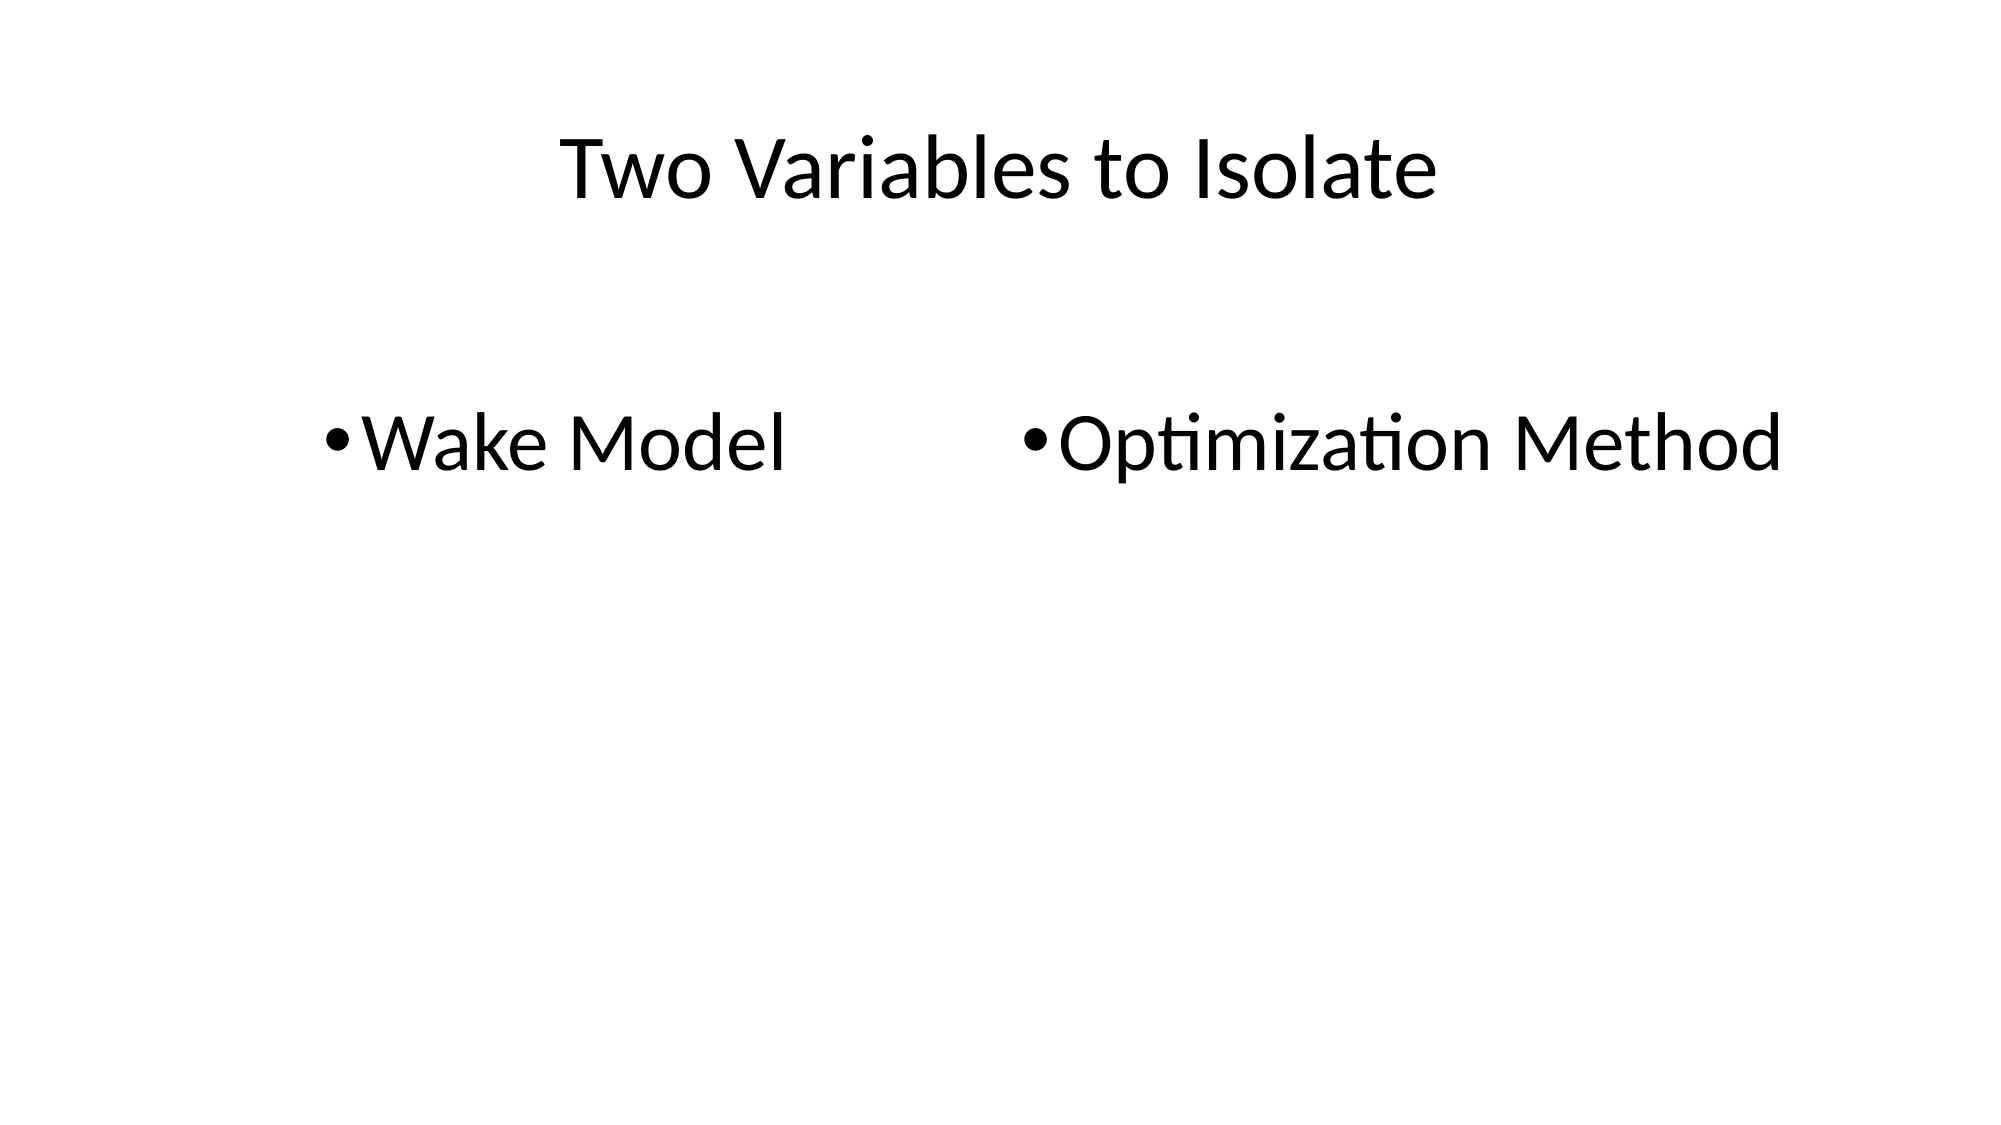

# Two Variables to Isolate
Wake Model

Optimization Method